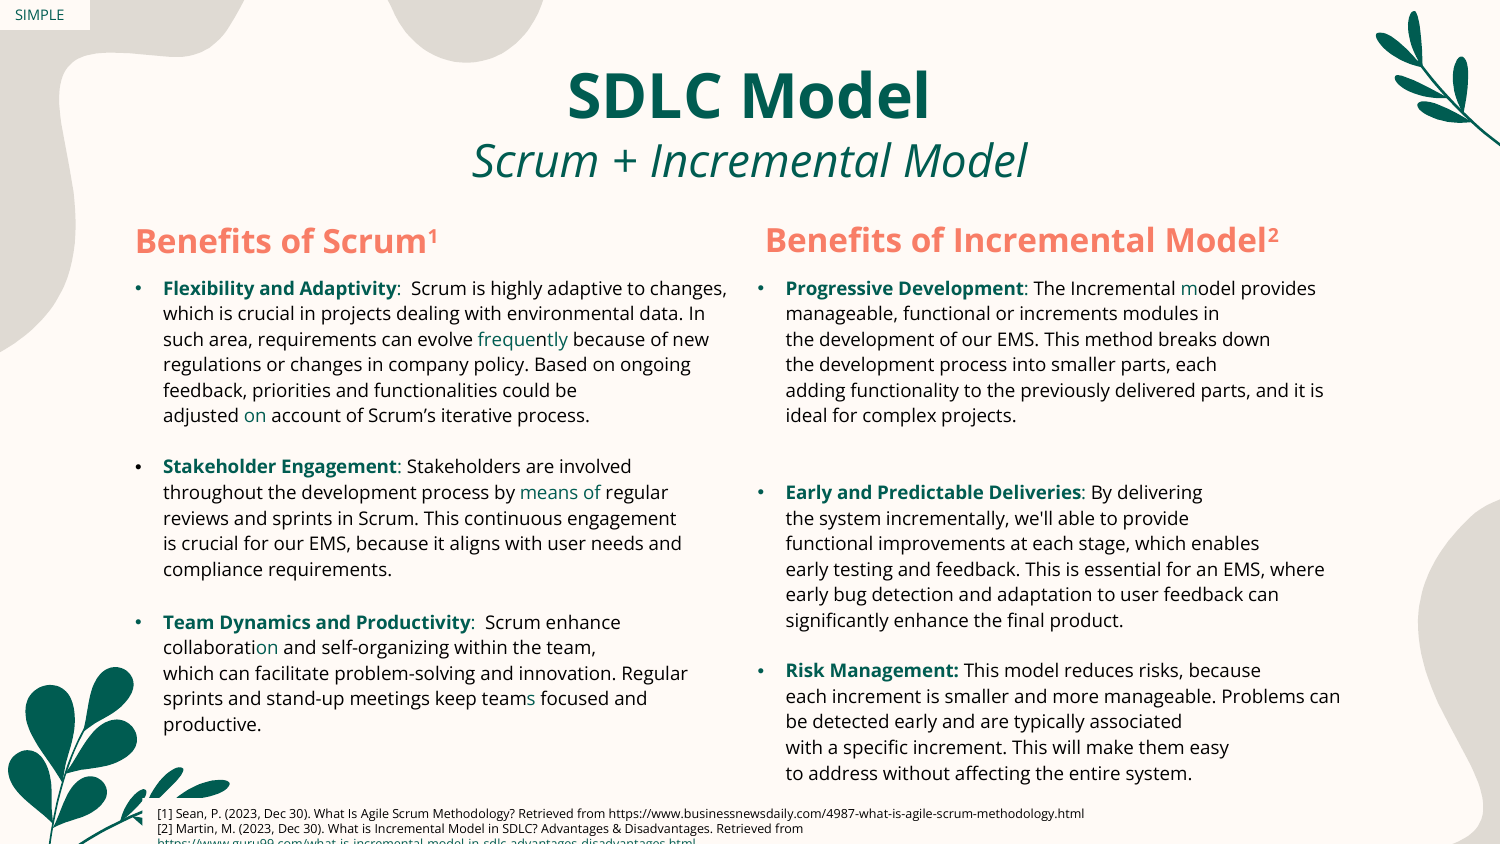

SIMPLE
# SDLC Model Scrum + Incremental Model
Benefits of Incremental Model2
Benefits of Scrum1
| Flexibility and Adaptivity:  Scrum is highly adaptive to changes, which is crucial in projects dealing with environmental data. In such area, requirements can evolve frequently because of new regulations or changes in company policy. Based on ongoing feedback, priorities and functionalities could be adjusted on account of Scrum’s iterative process.  Stakeholder Engagement: Stakeholders are involved throughout the development process by means of regular reviews and sprints in Scrum. This continuous engagement is crucial for our EMS, because it aligns with user needs and compliance requirements.   Team Dynamics and Productivity:  Scrum enhance collaboration and self-organizing within the team, which can facilitate problem-solving and innovation. Regular sprints and stand-up meetings keep teams focused and productive. | Progressive Development: The Incremental model provides manageable, functional or increments modules in the development of our EMS. This method breaks down the development process into smaller parts, each adding functionality to the previously delivered parts, and it is ideal for complex projects.  Early and Predictable Deliveries: By delivering the system incrementally, we'll able to provide functional improvements at each stage, which enables early testing and feedback. This is essential for an EMS, where early bug detection and adaptation to user feedback can significantly enhance the final product.  Risk Management: This model reduces risks, because each increment is smaller and more manageable. Problems can be detected early and are typically associated with a specific increment. This will make them easy to address without affecting the entire system. |
| --- | --- |
[1] Sean, P. (2023, Dec 30). What Is Agile Scrum Methodology? Retrieved from https://www.businessnewsdaily.com/4987-what-is-agile-scrum-methodology.html
[2] Martin, M. (2023, Dec 30). What is Incremental Model in SDLC? Advantages & Disadvantages. Retrieved from https://www.guru99.com/what-is-incremental-model-in-sdlc-advantages-disadvantages.html